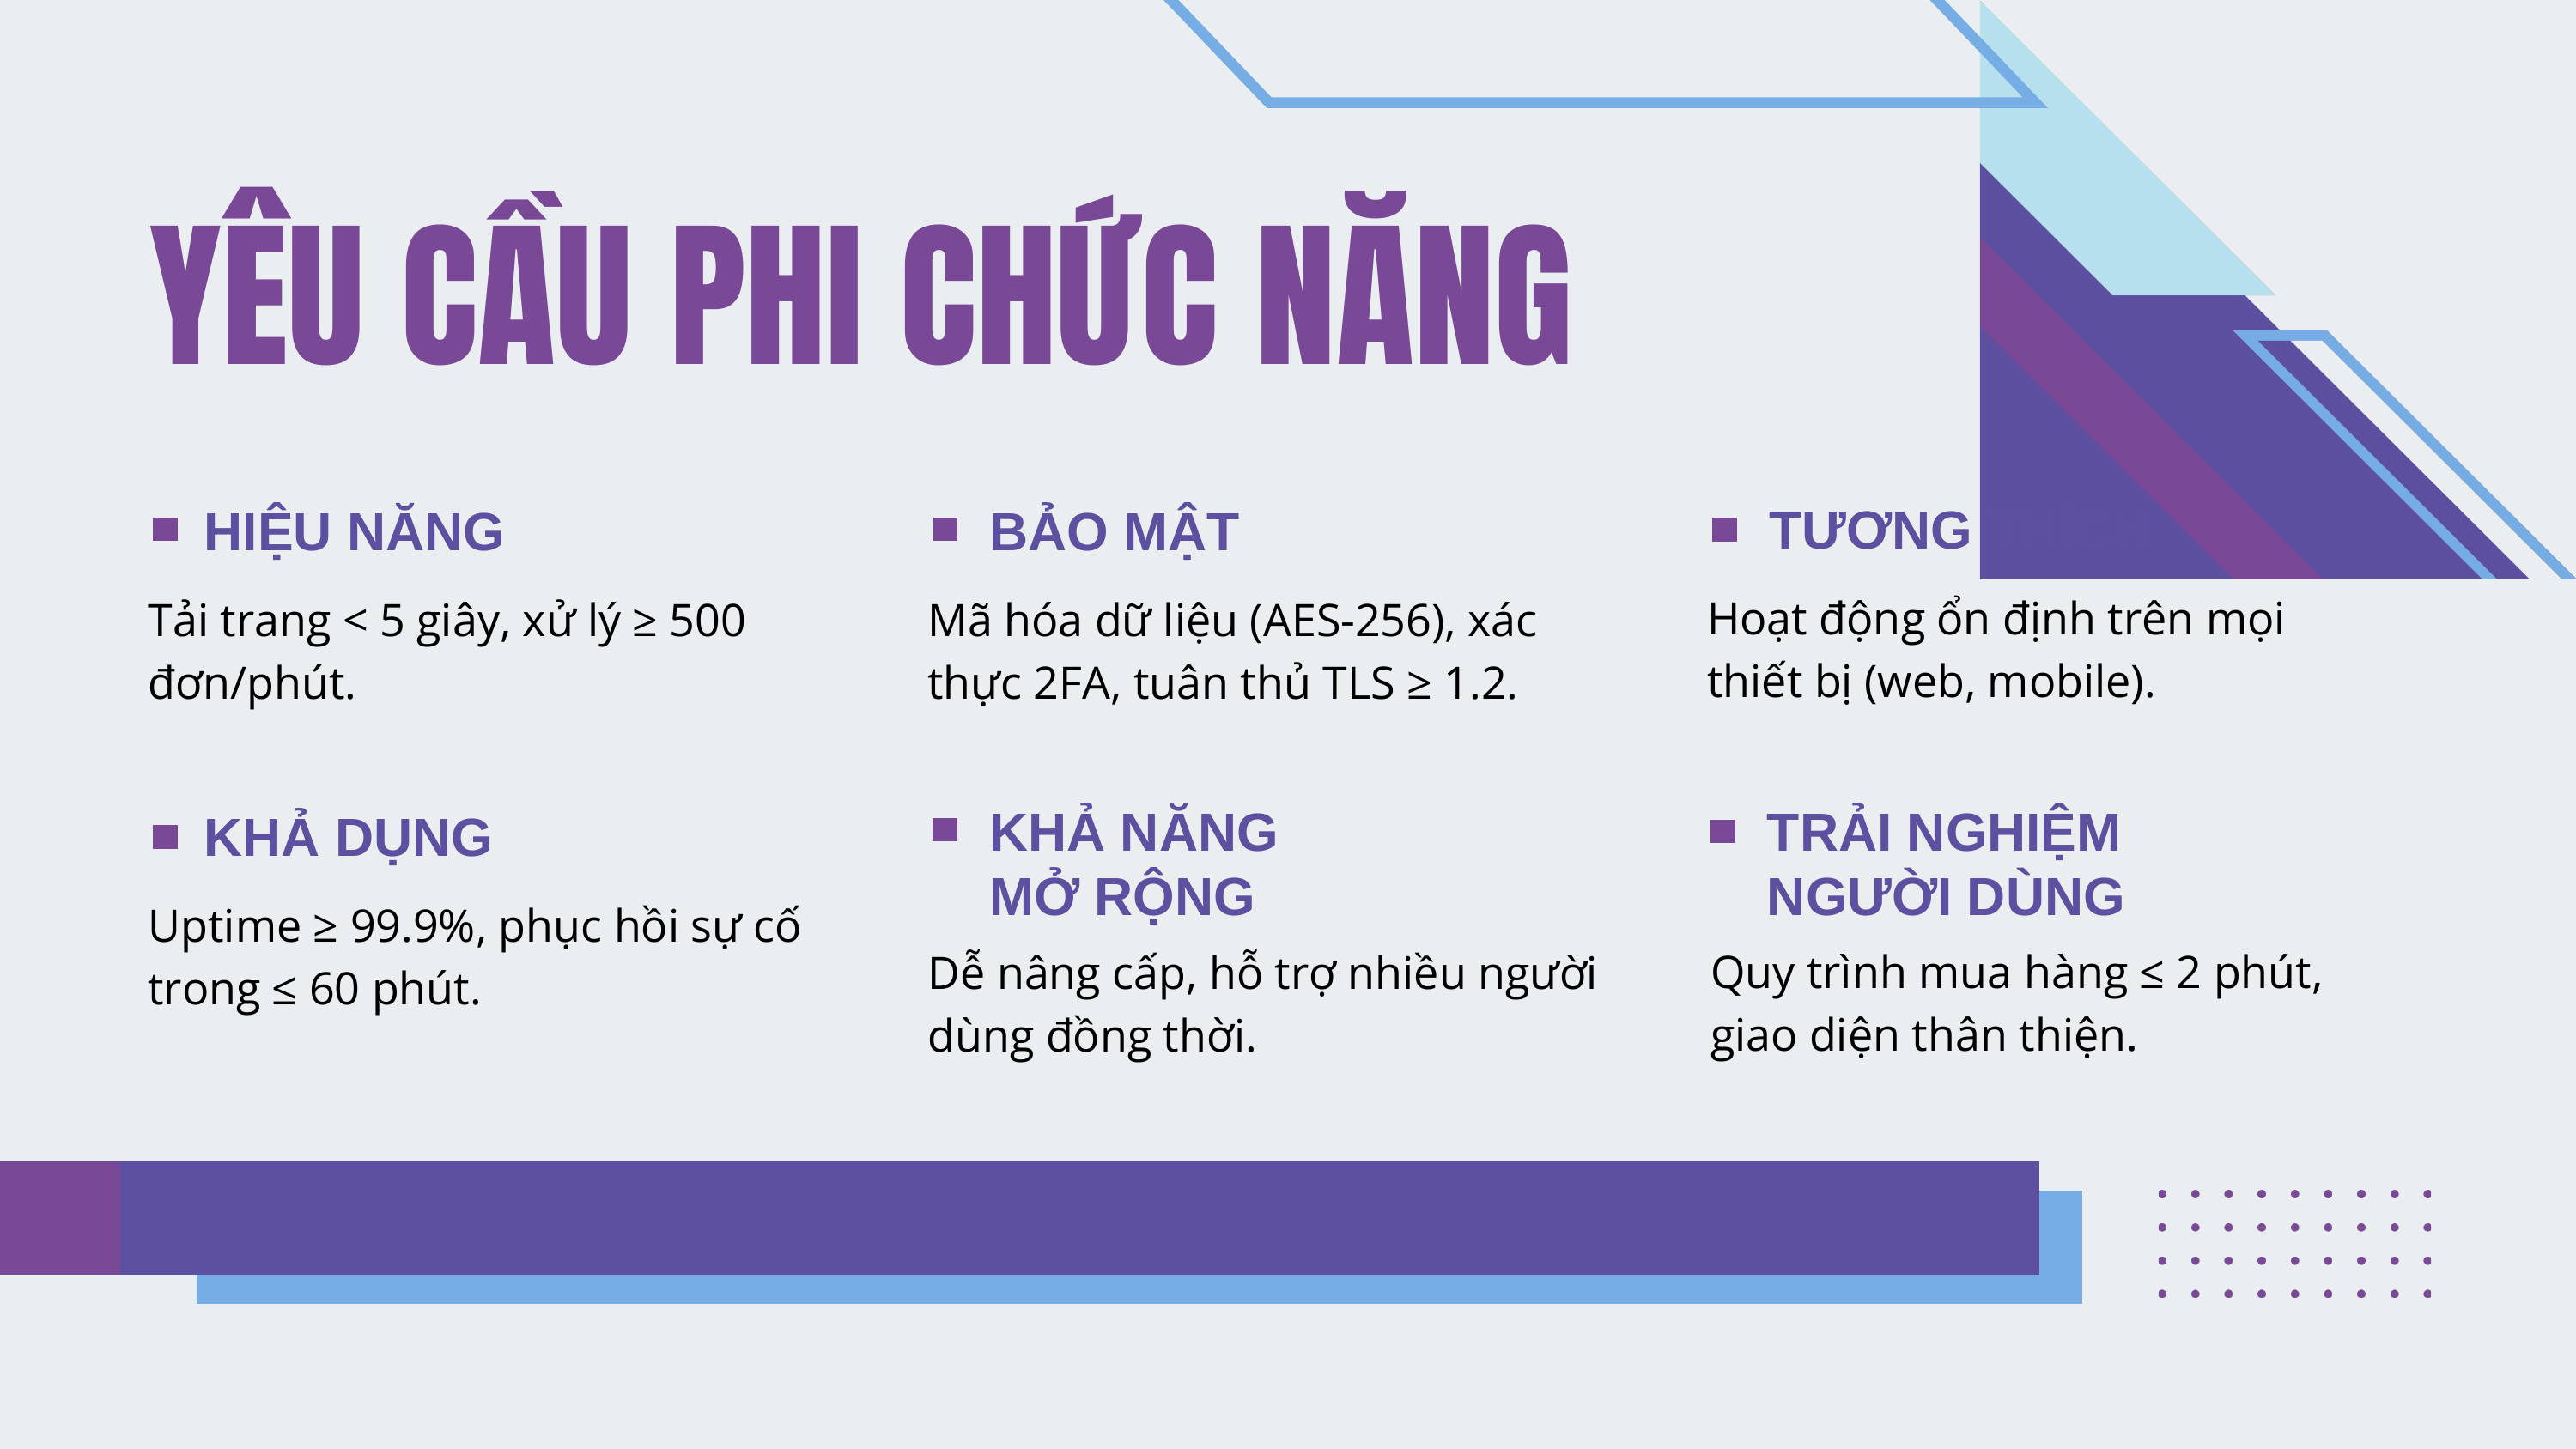

YÊU CẦU PHI CHỨC NĂNG
TƯƠNG THÍCH
HIỆU NĂNG
BẢO MẬT

Hoạt động ổn định trên mọi thiết bị (web, mobile).
Tải trang < 5 giây, xử lý ≥ 500 đơn/phút.
Mã hóa dữ liệu (AES-256), xác thực 2FA, tuân thủ TLS ≥ 1.2.
TRẢI NGHIỆM NGƯỜI DÙNG
KHẢ NĂNG MỞ RỘNG
KHẢ DỤNG

Uptime ≥ 99.9%, phục hồi sự cố trong ≤ 60 phút.
Quy trình mua hàng ≤ 2 phút, giao diện thân thiện.
Dễ nâng cấp, hỗ trợ nhiều người dùng đồng thời.